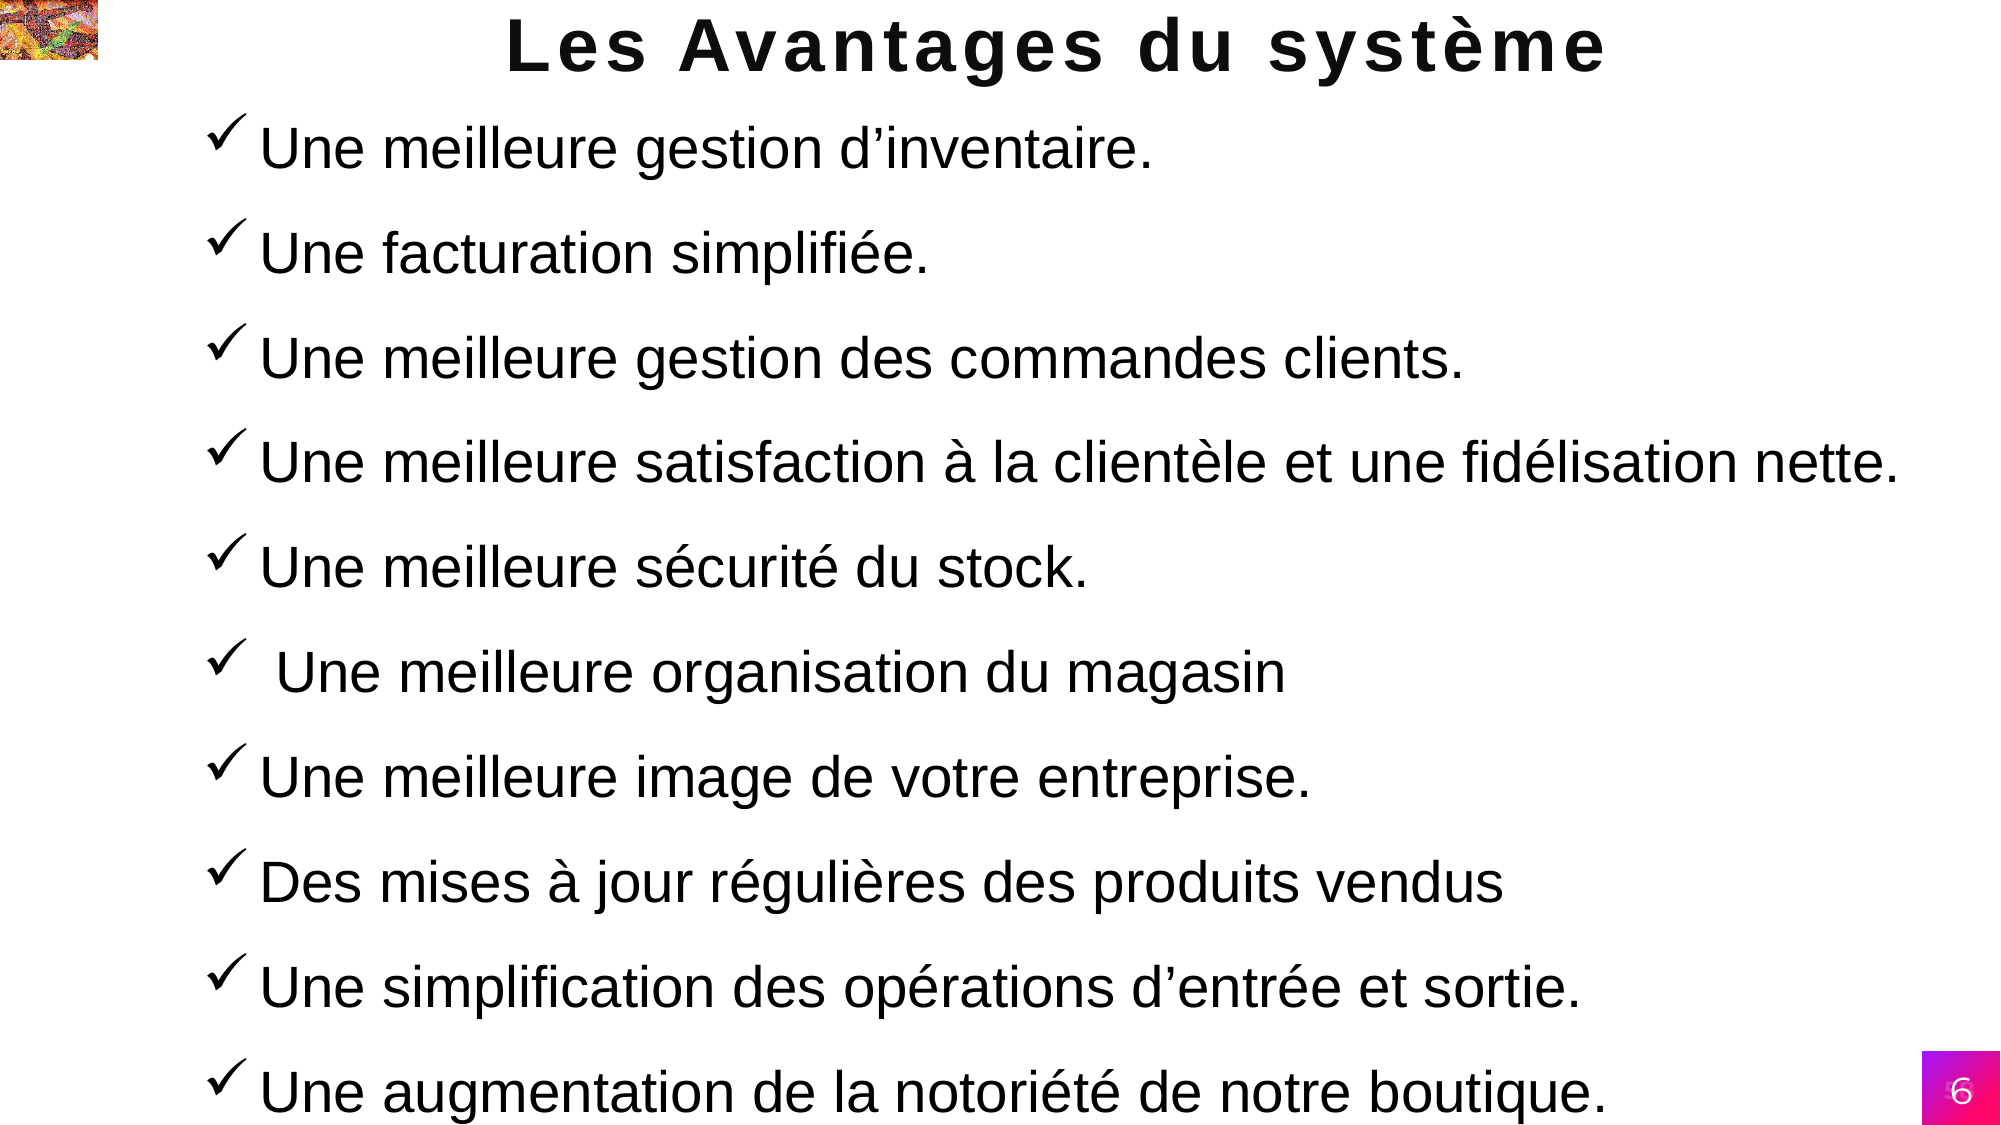

Les Avantages du système
Une meilleure gestion d’inventaire.
Une facturation simplifiée.
Une meilleure gestion des commandes clients.
Une meilleure satisfaction à la clientèle et une fidélisation nette.
Une meilleure sécurité du stock.
 Une meilleure organisation du magasin
Une meilleure image de votre entreprise.
Des mises à jour régulières des produits vendus
Une simplification des opérations d’entrée et sortie.
Une augmentation de la notoriété de notre boutique.
6
58